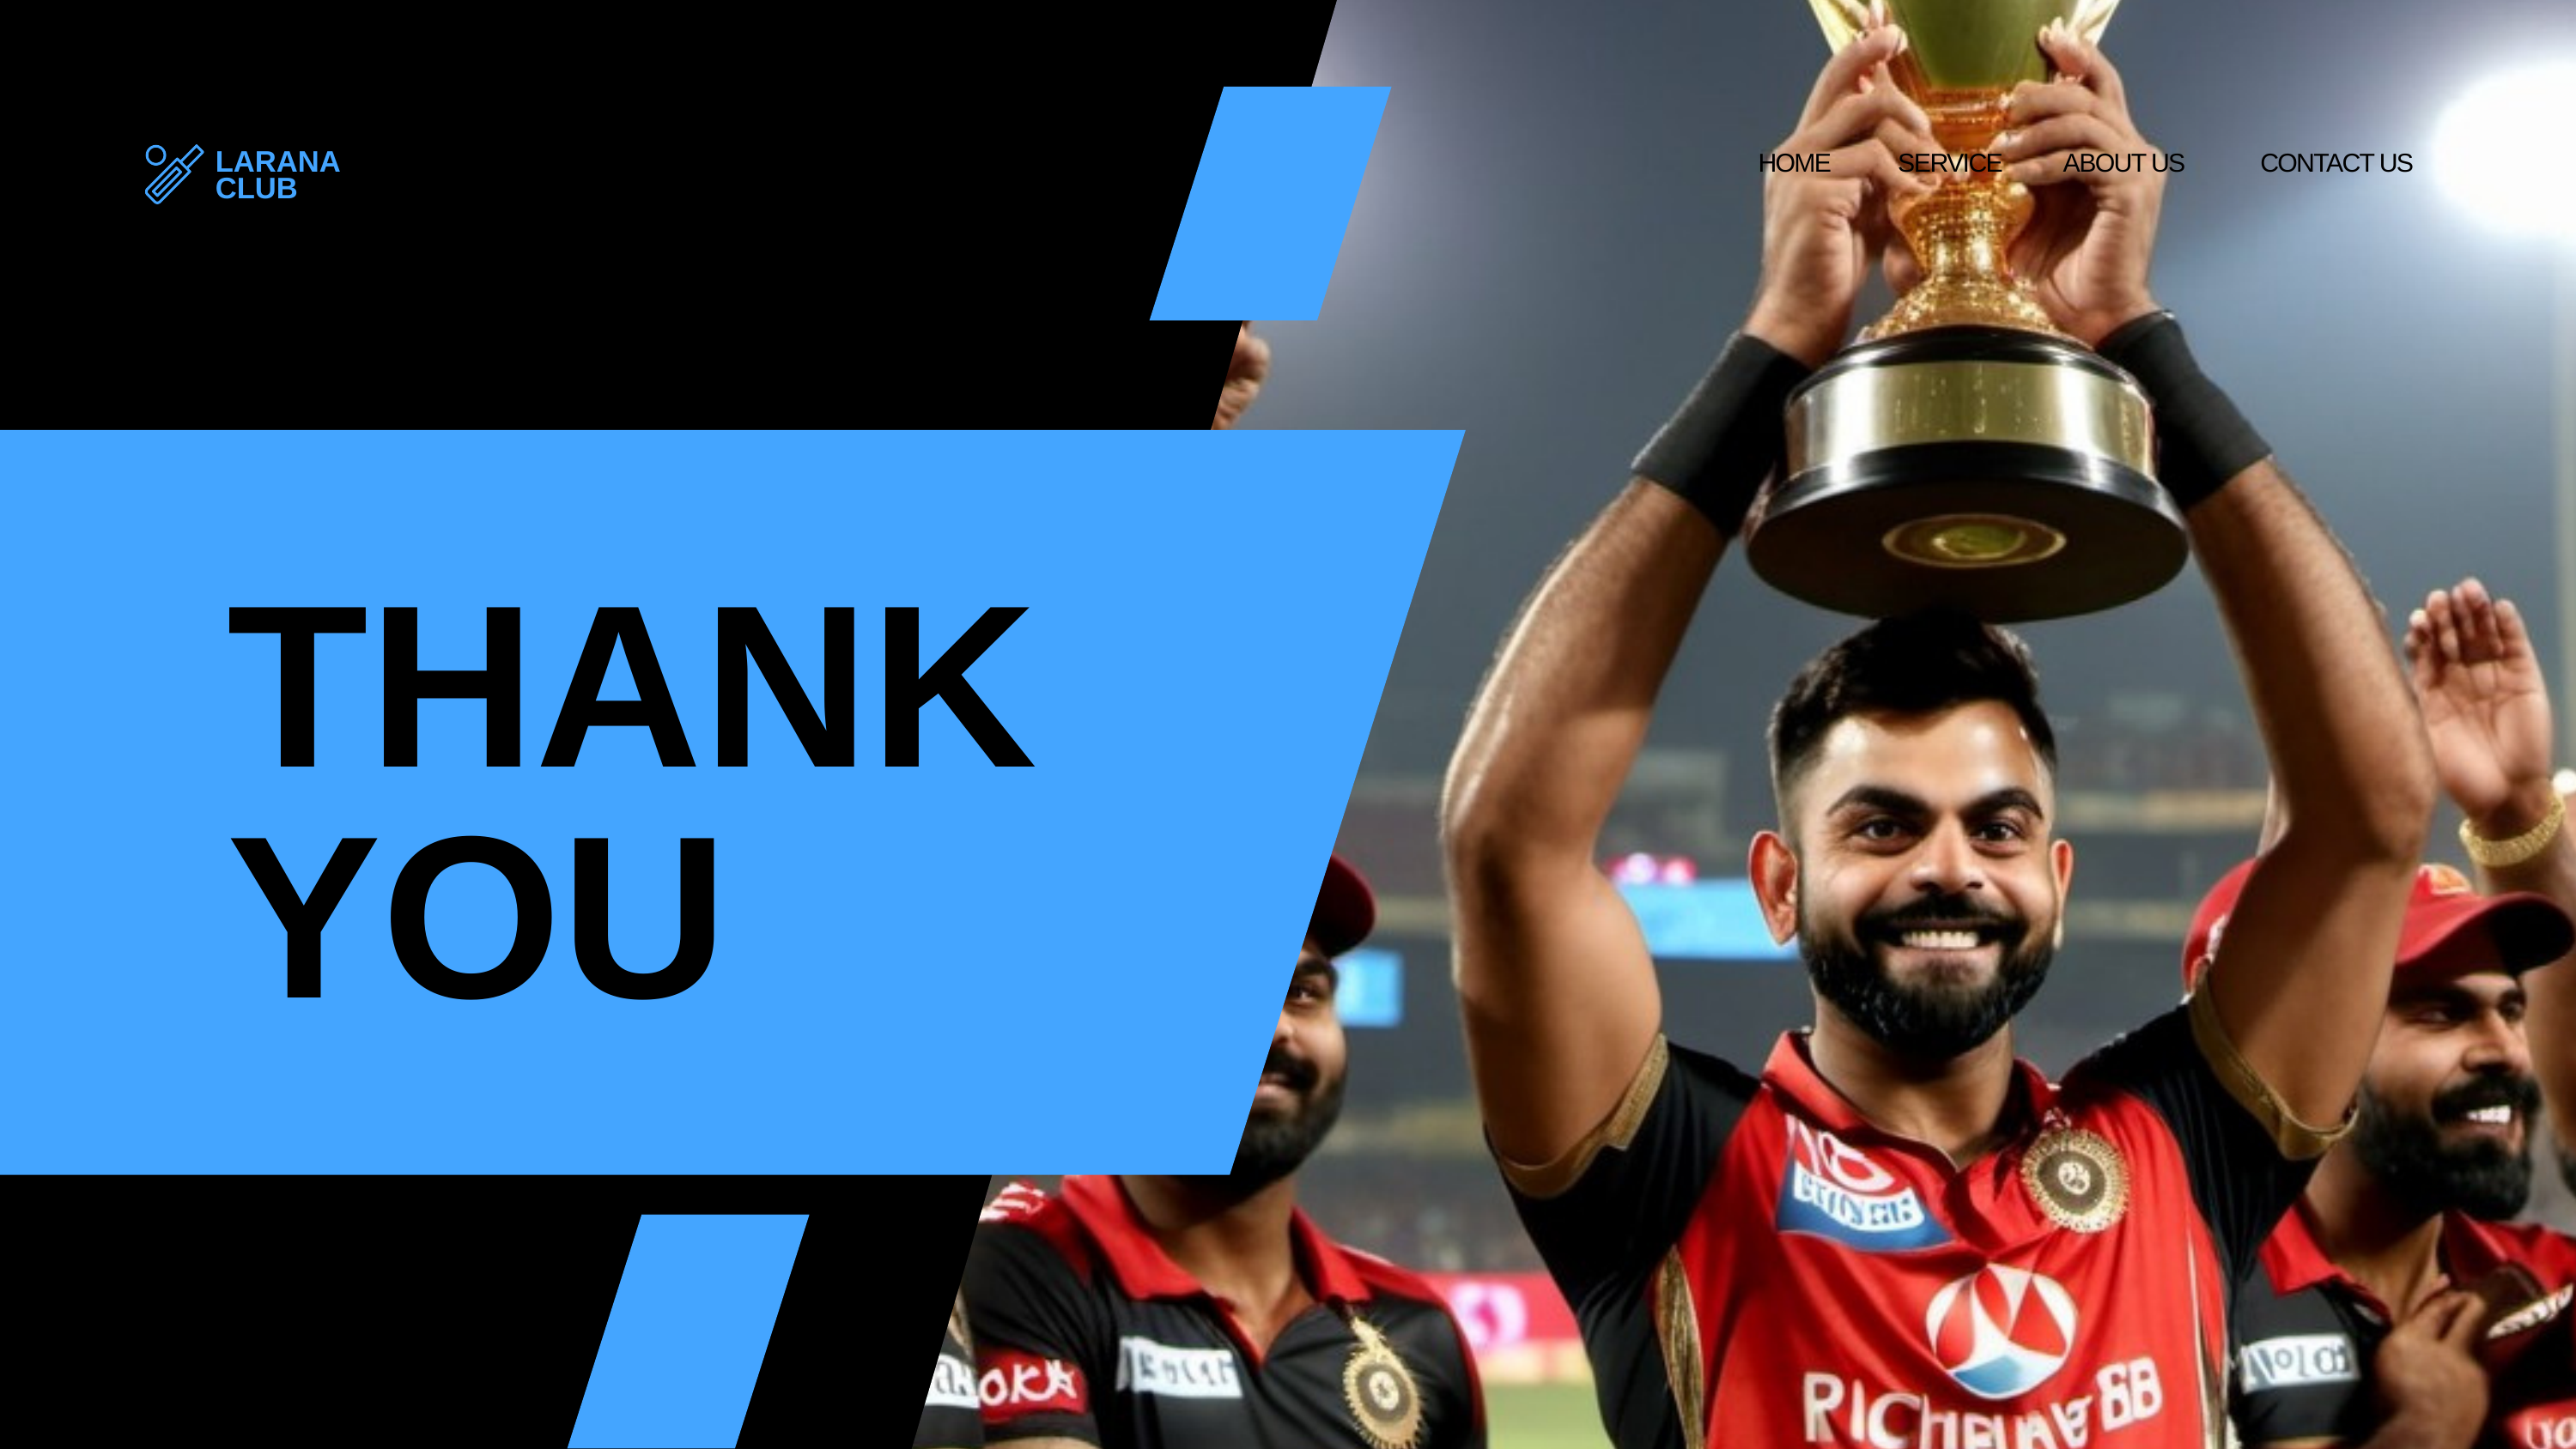

HOME
SERVICE
ABOUT US
CONTACT US

LARANA CLUB

THANK YOU